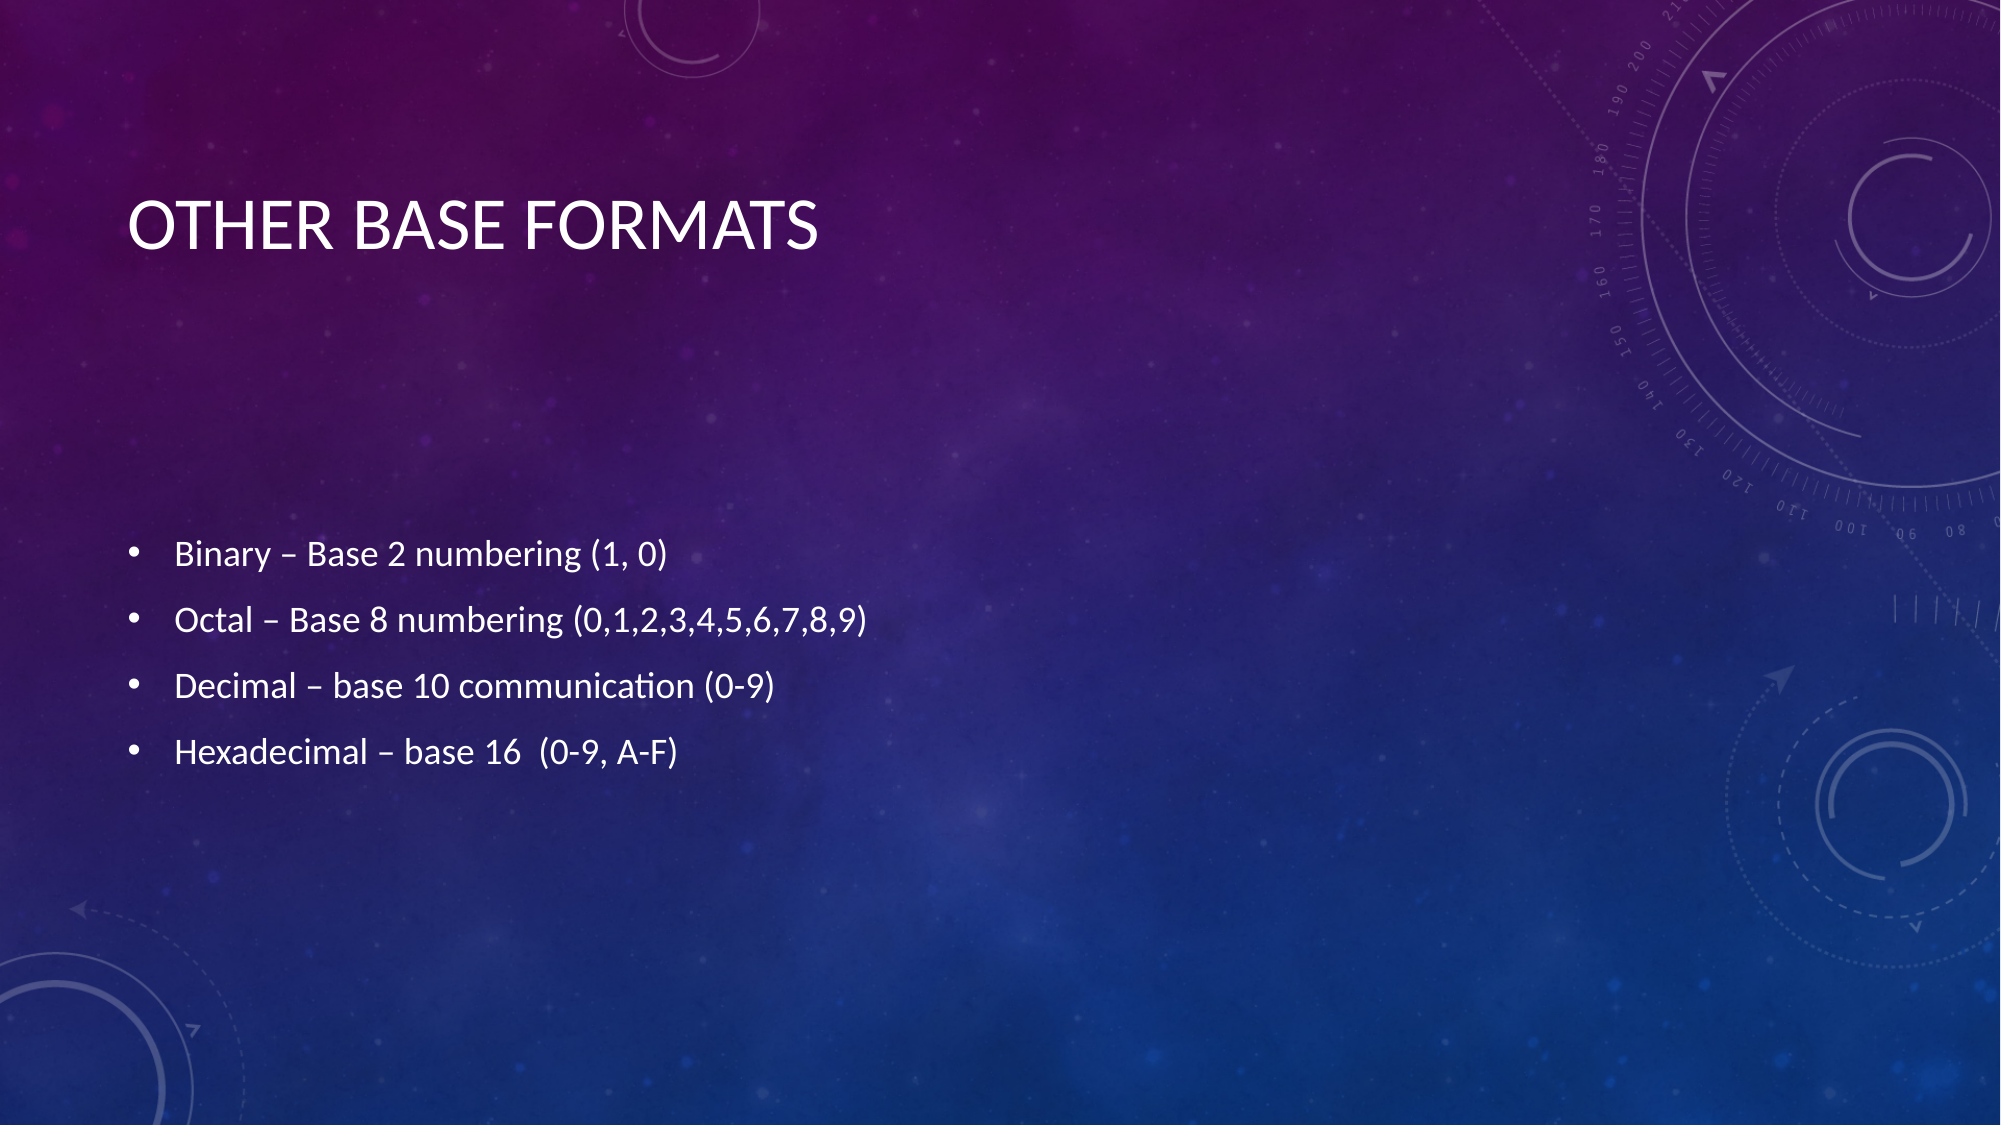

# Other base formats
Binary – Base 2 numbering (1, 0)
Octal – Base 8 numbering (0,1,2,3,4,5,6,7,8,9)
Decimal – base 10 communication (0-9)
Hexadecimal – base 16  (0-9, A-F)